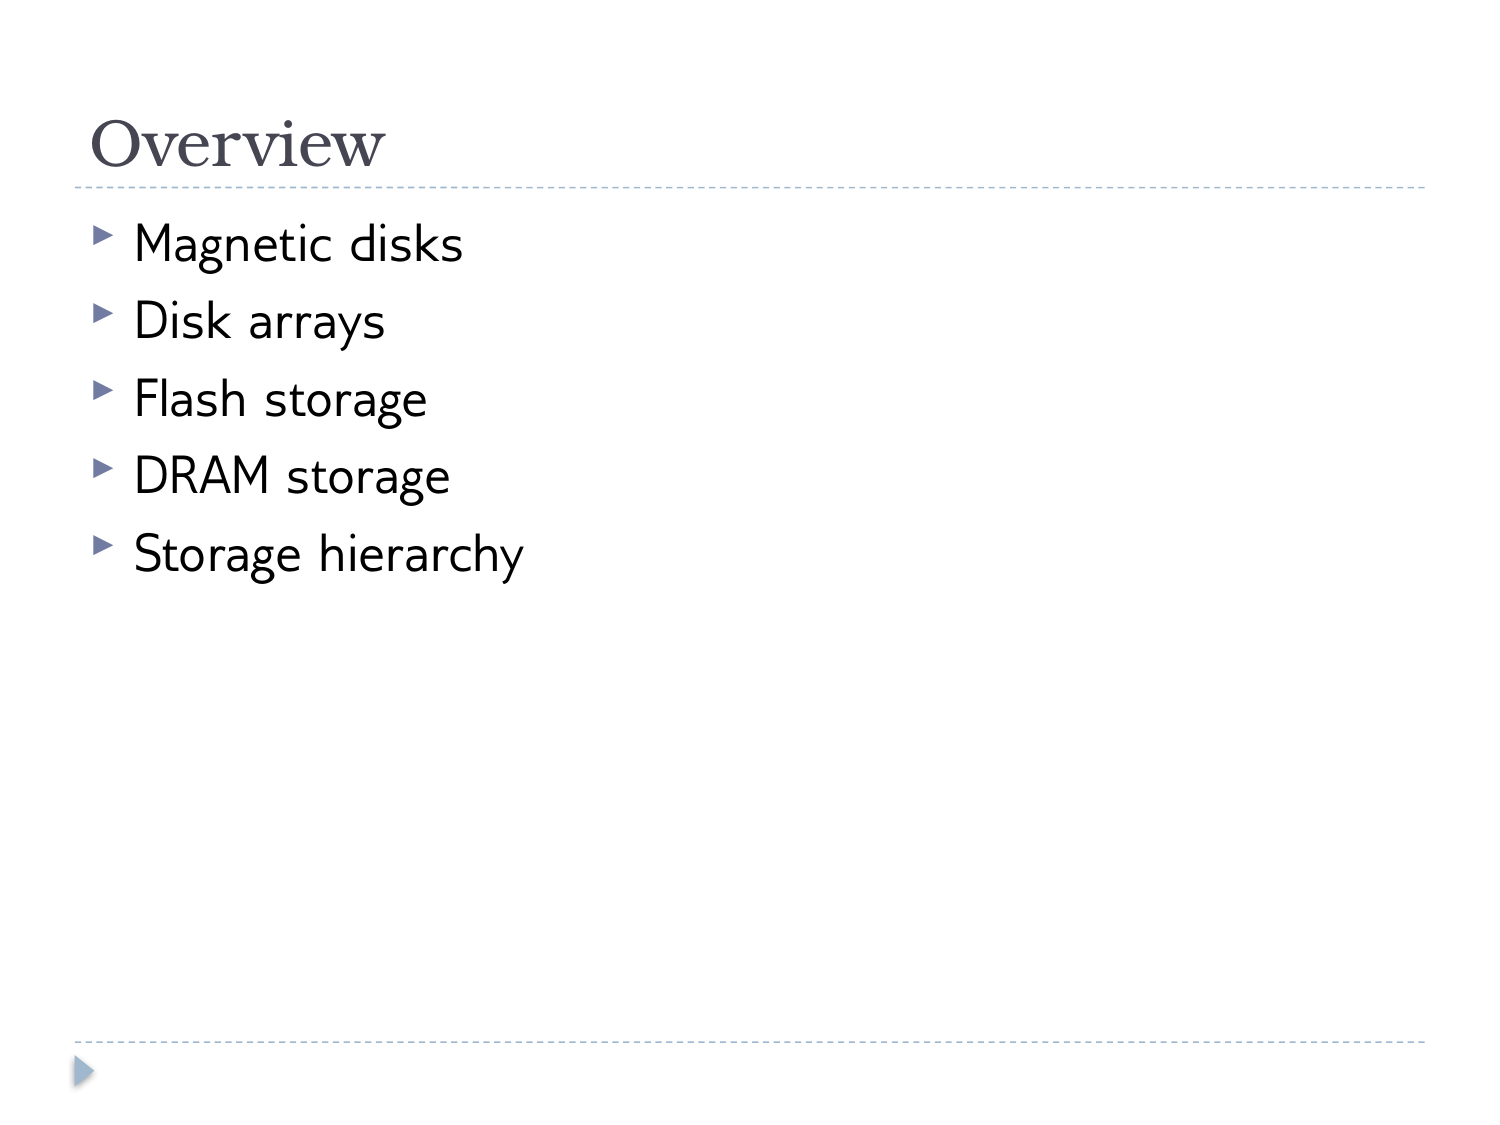

# Overview
Magnetic disks
Disk arrays
Flash storage
DRAM storage
Storage hierarchy